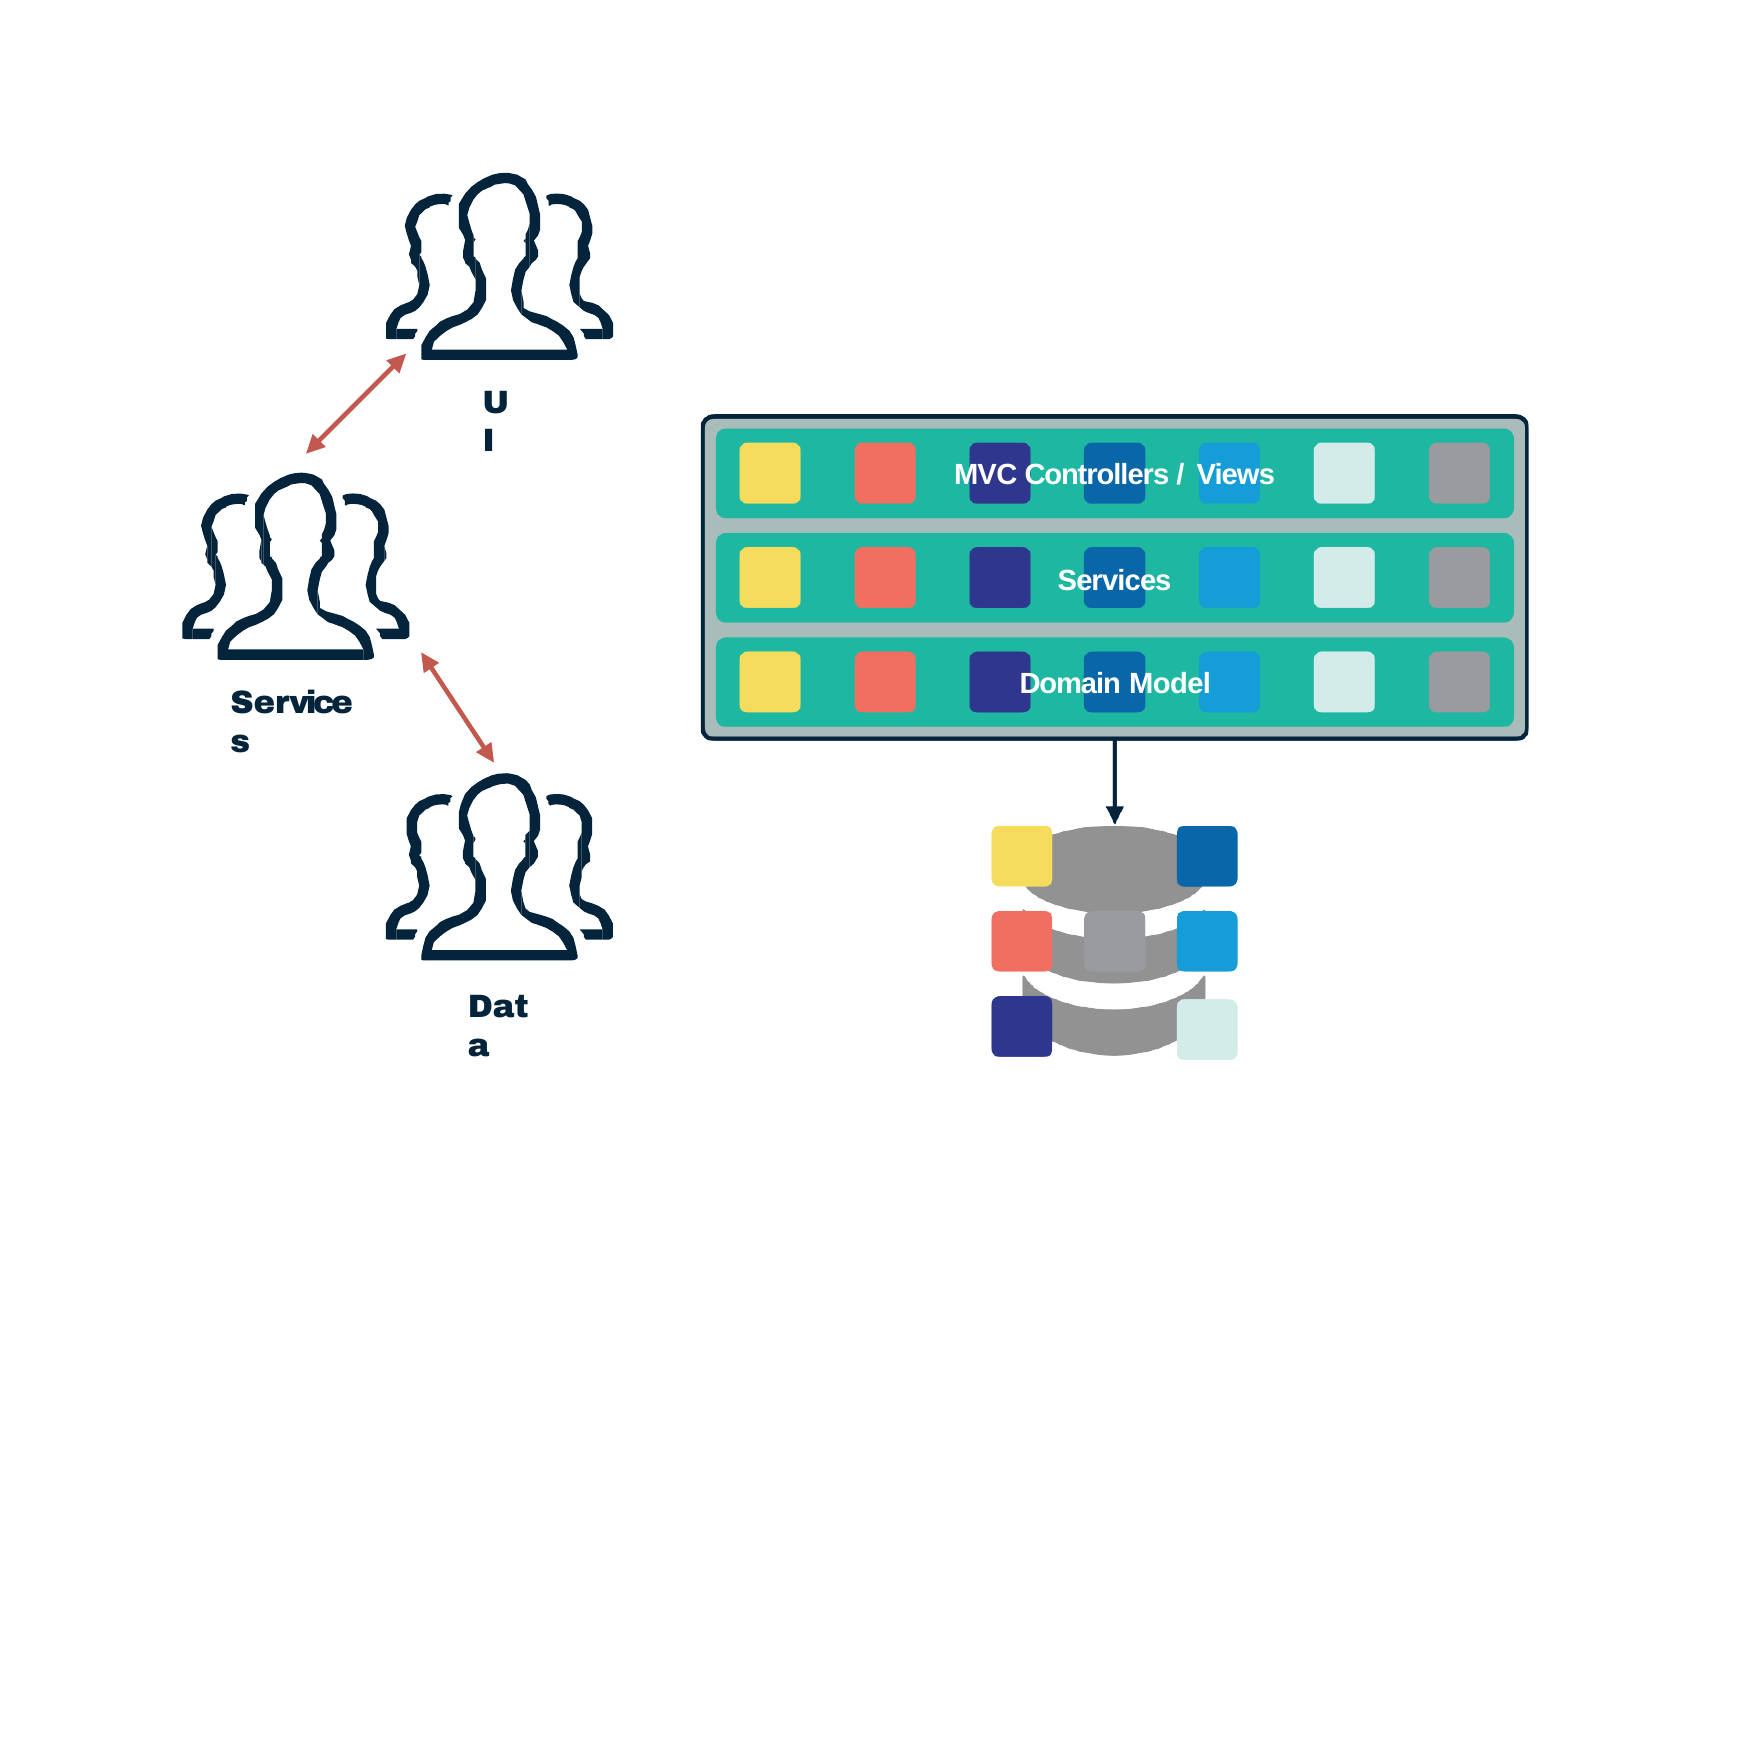

UI

MVC Controllers / Views

Services

Domain Model

Services

Data